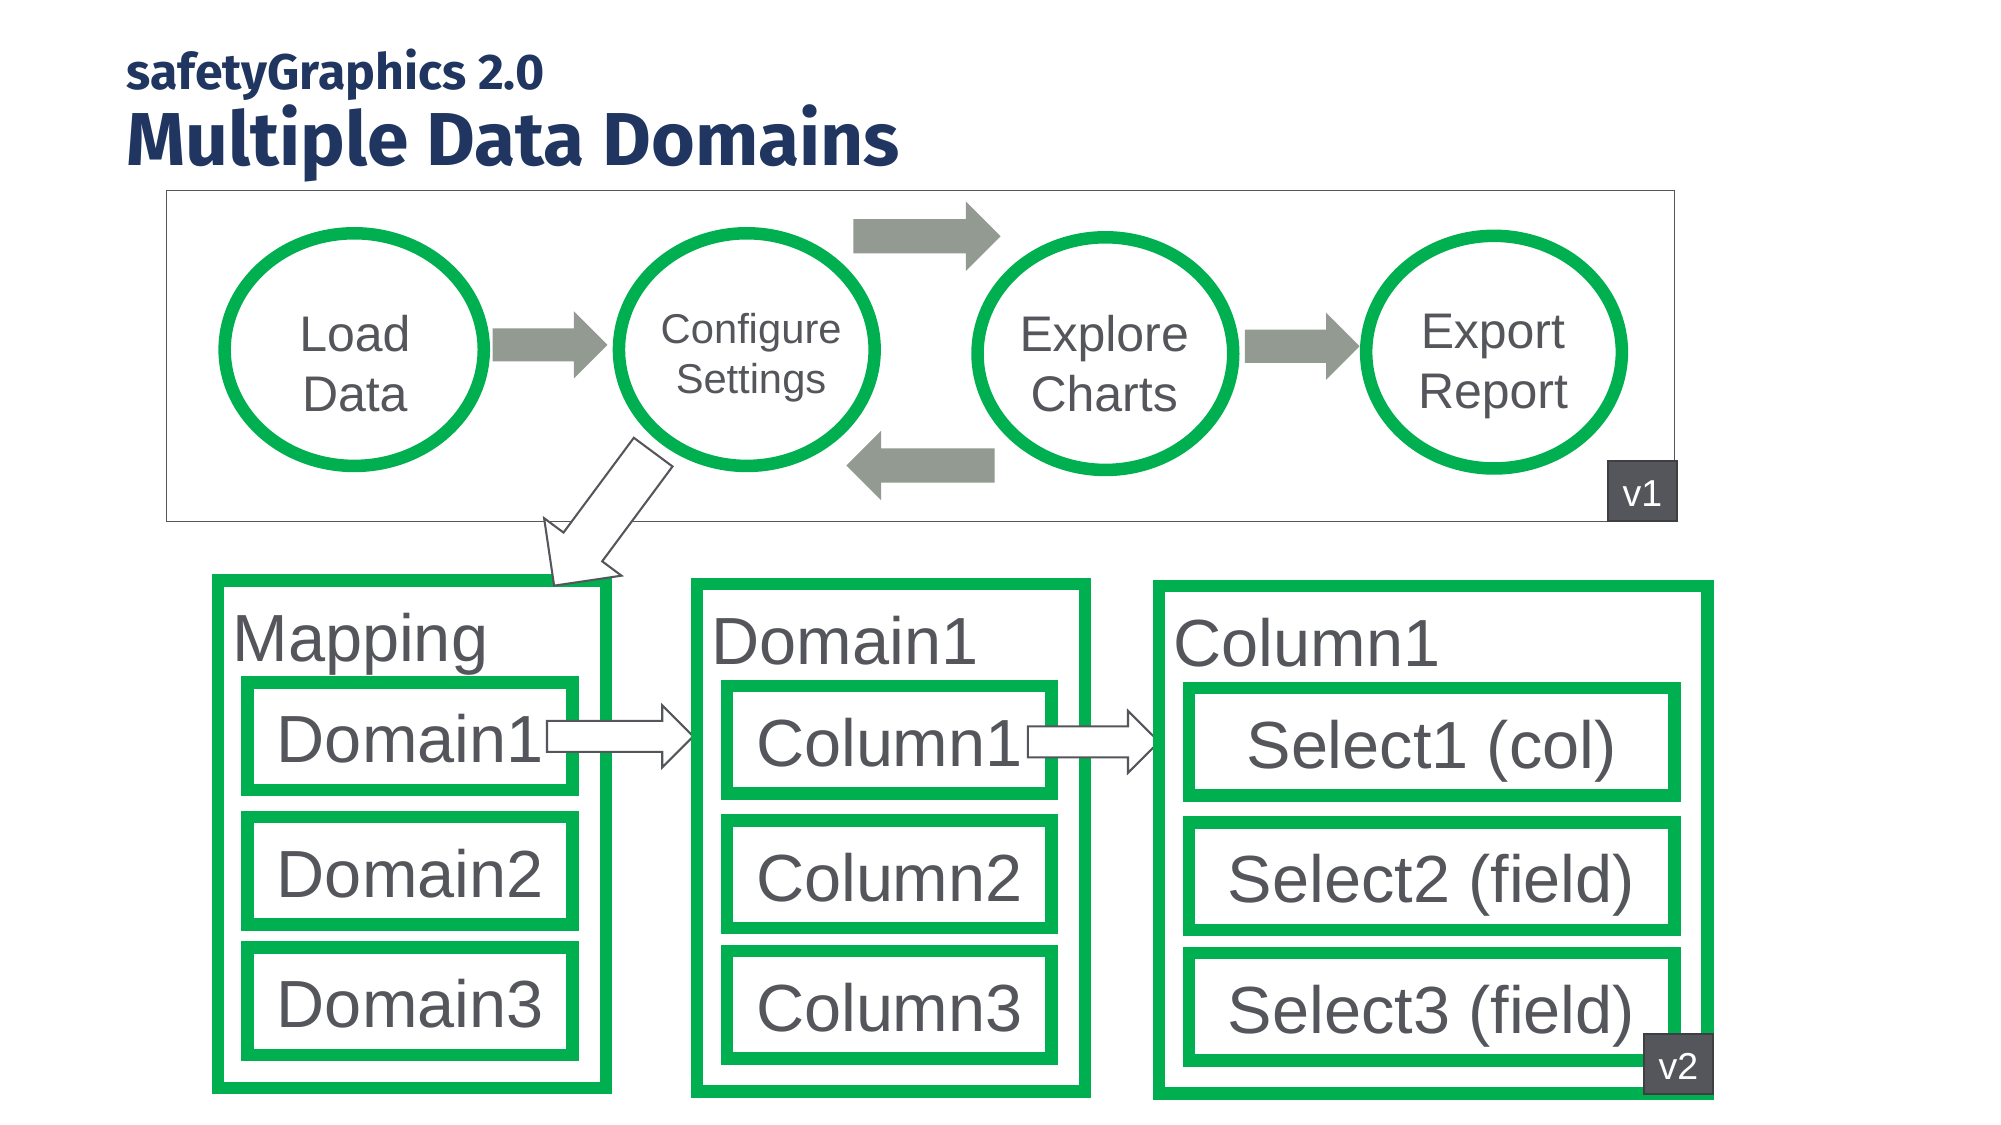

safetyGraphics 2.0
Multiple Data Domains

Export Report
Load Data
Configure Settings
Explore Charts

v1

Mapping

Domain1

Column1

Domain1
Column1
Select1 (col)

Domain2
Column2
Select2 (field)
Domain3
Column3
Select3 (field)
v2